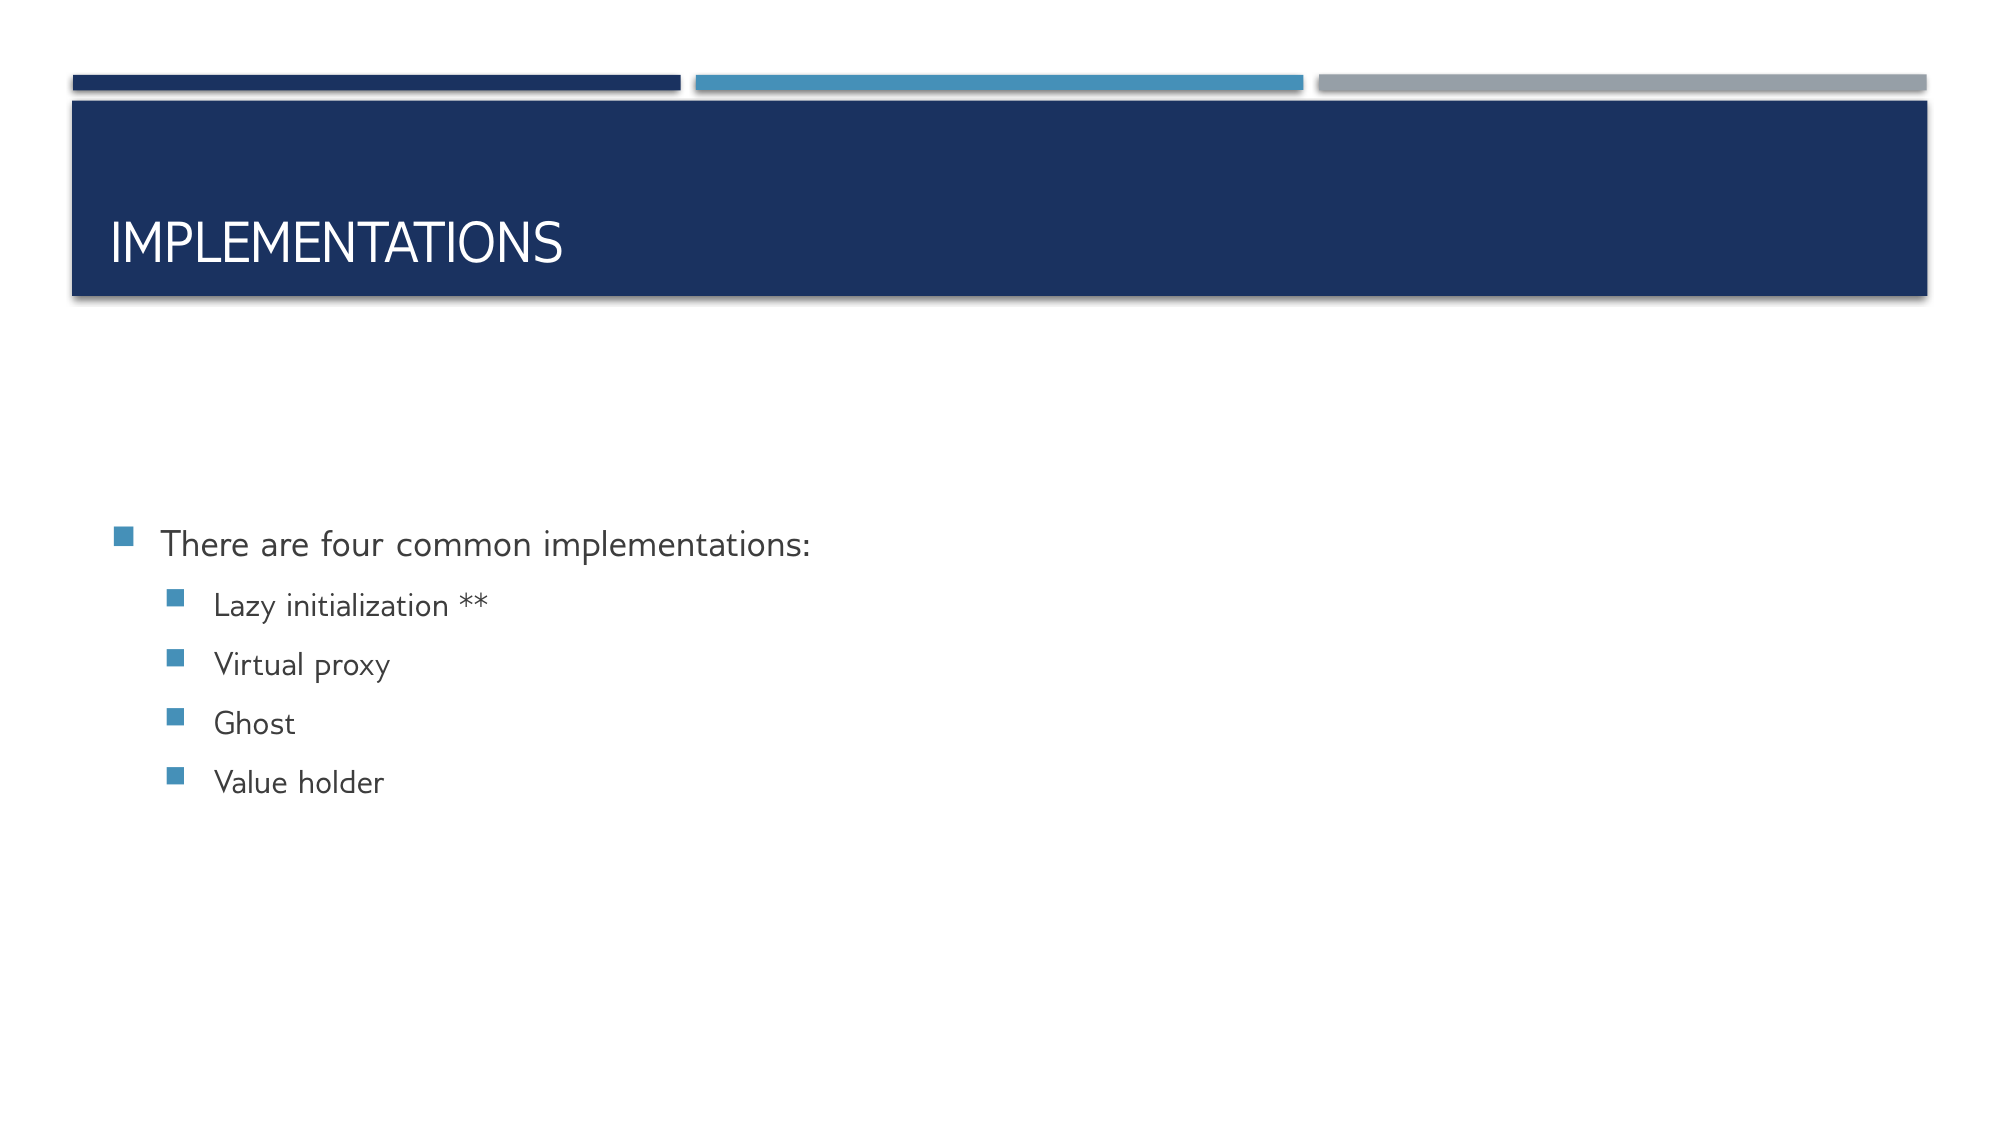

# IMPLEMENTATIONS
There are four common implementations:
Lazy initialization **
Virtual proxy
Ghost
Value holder